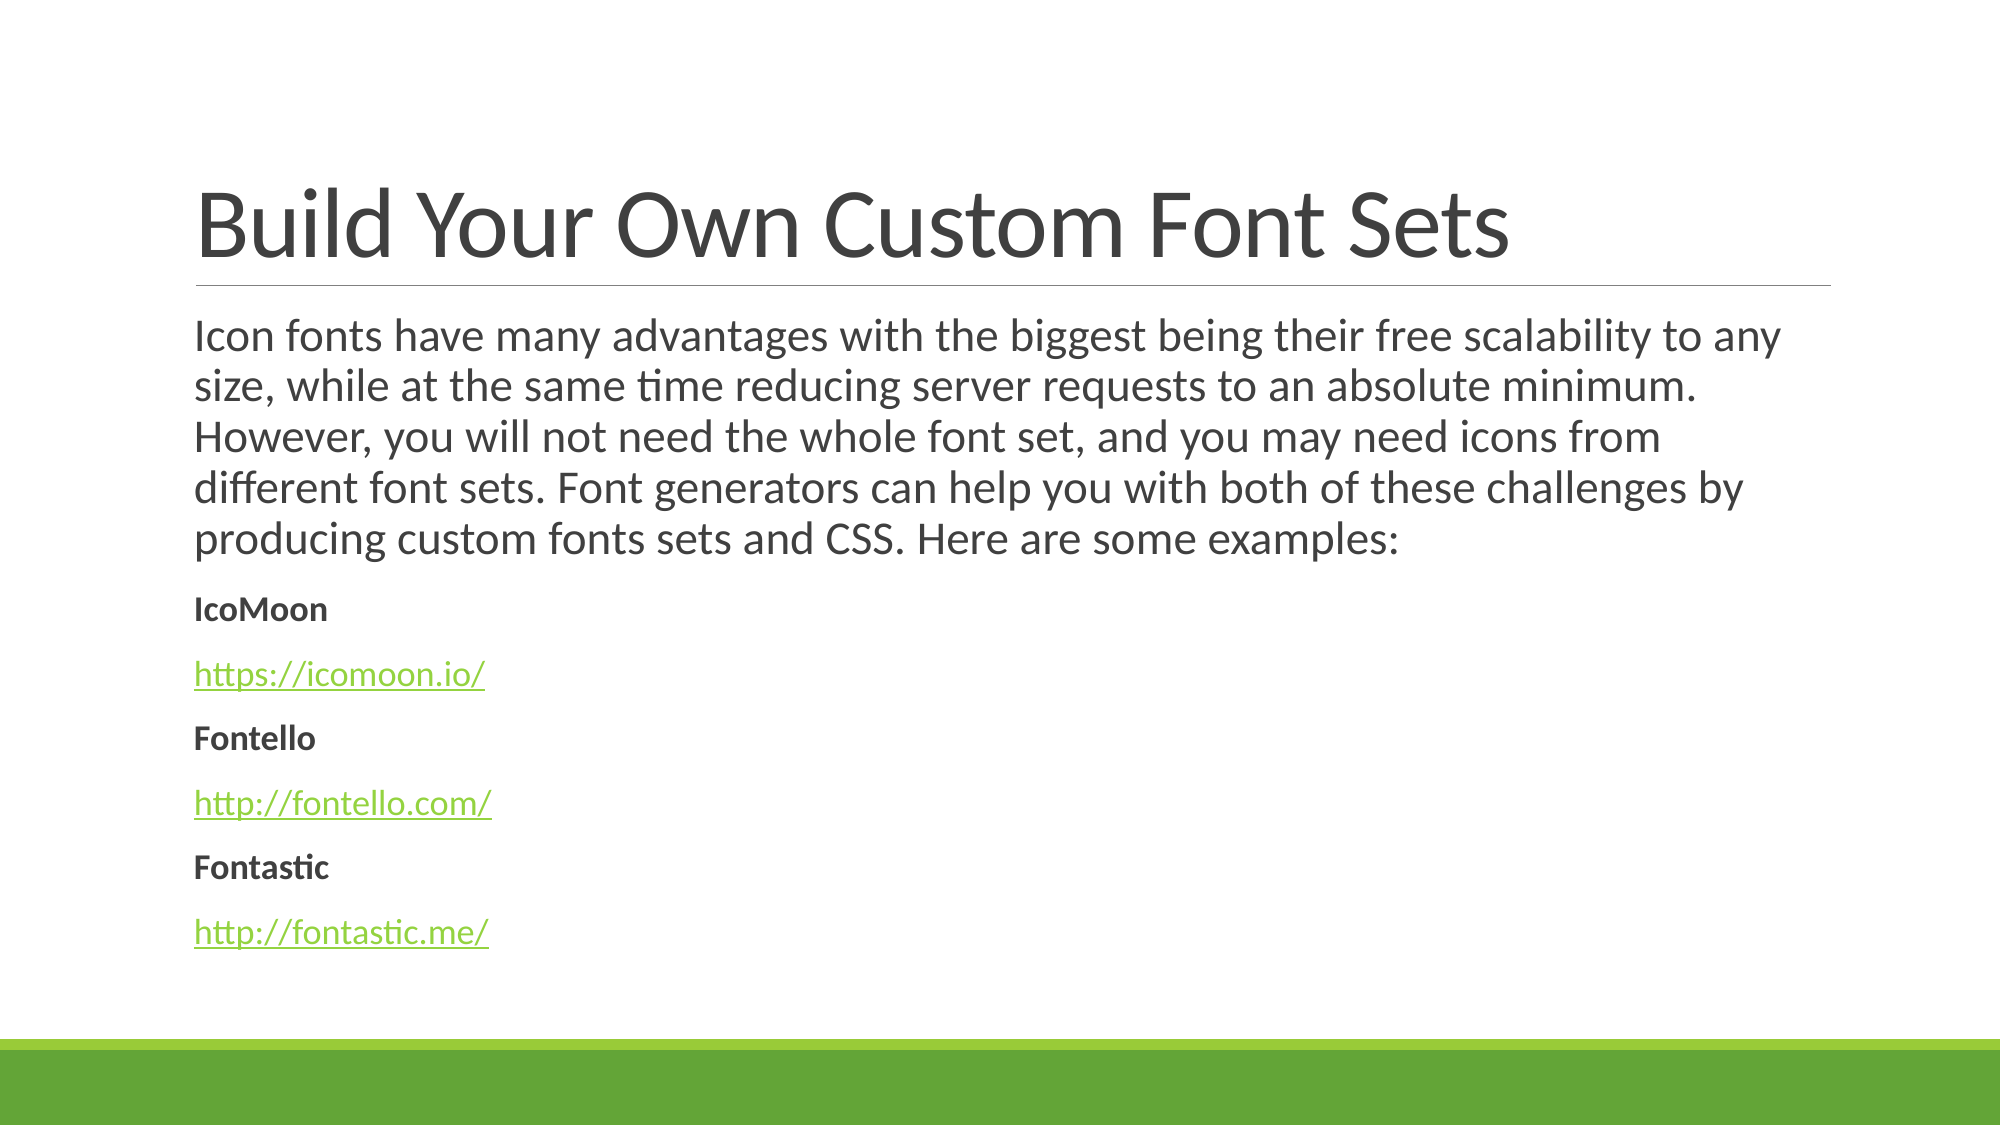

# Build Your Own Custom Font Sets
Icon fonts have many advantages with the biggest being their free scalability to any size, while at the same time reducing server requests to an absolute minimum. However, you will not need the whole font set, and you may need icons from different font sets. Font generators can help you with both of these challenges by producing custom fonts sets and CSS. Here are some examples:
IcoMoon
https://icomoon.io/
Fontello
http://fontello.com/
Fontastic
http://fontastic.me/